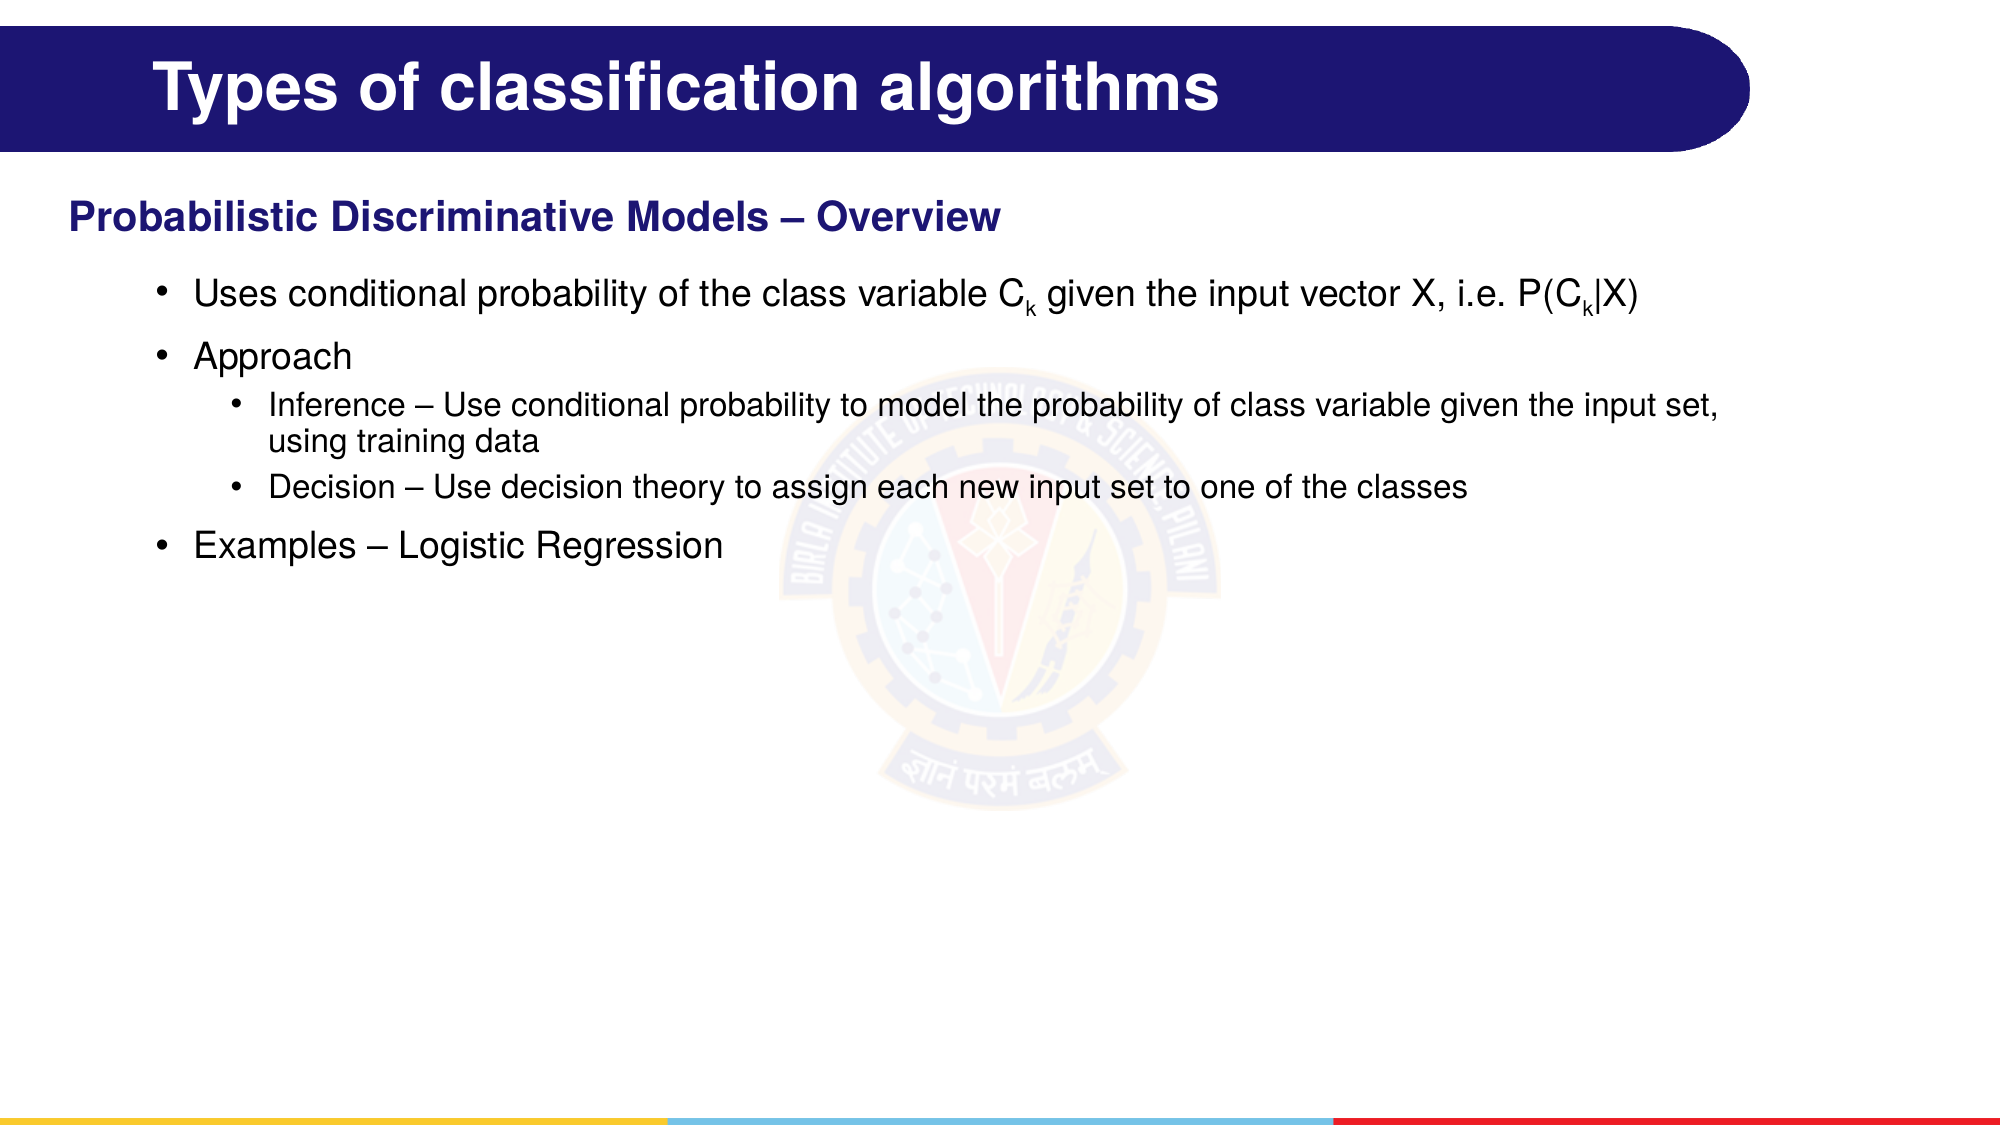

# Types of classification algorithms
Probabilistic Discriminative Models – Overview
Uses conditional probability of the class variable Ck given the input vector X, i.e. P(Ck|X)
Approach
Inference – Use conditional probability to model the probability of class variable given the input set, using training data
Decision – Use decision theory to assign each new input set to one of the classes
Examples – Logistic Regression